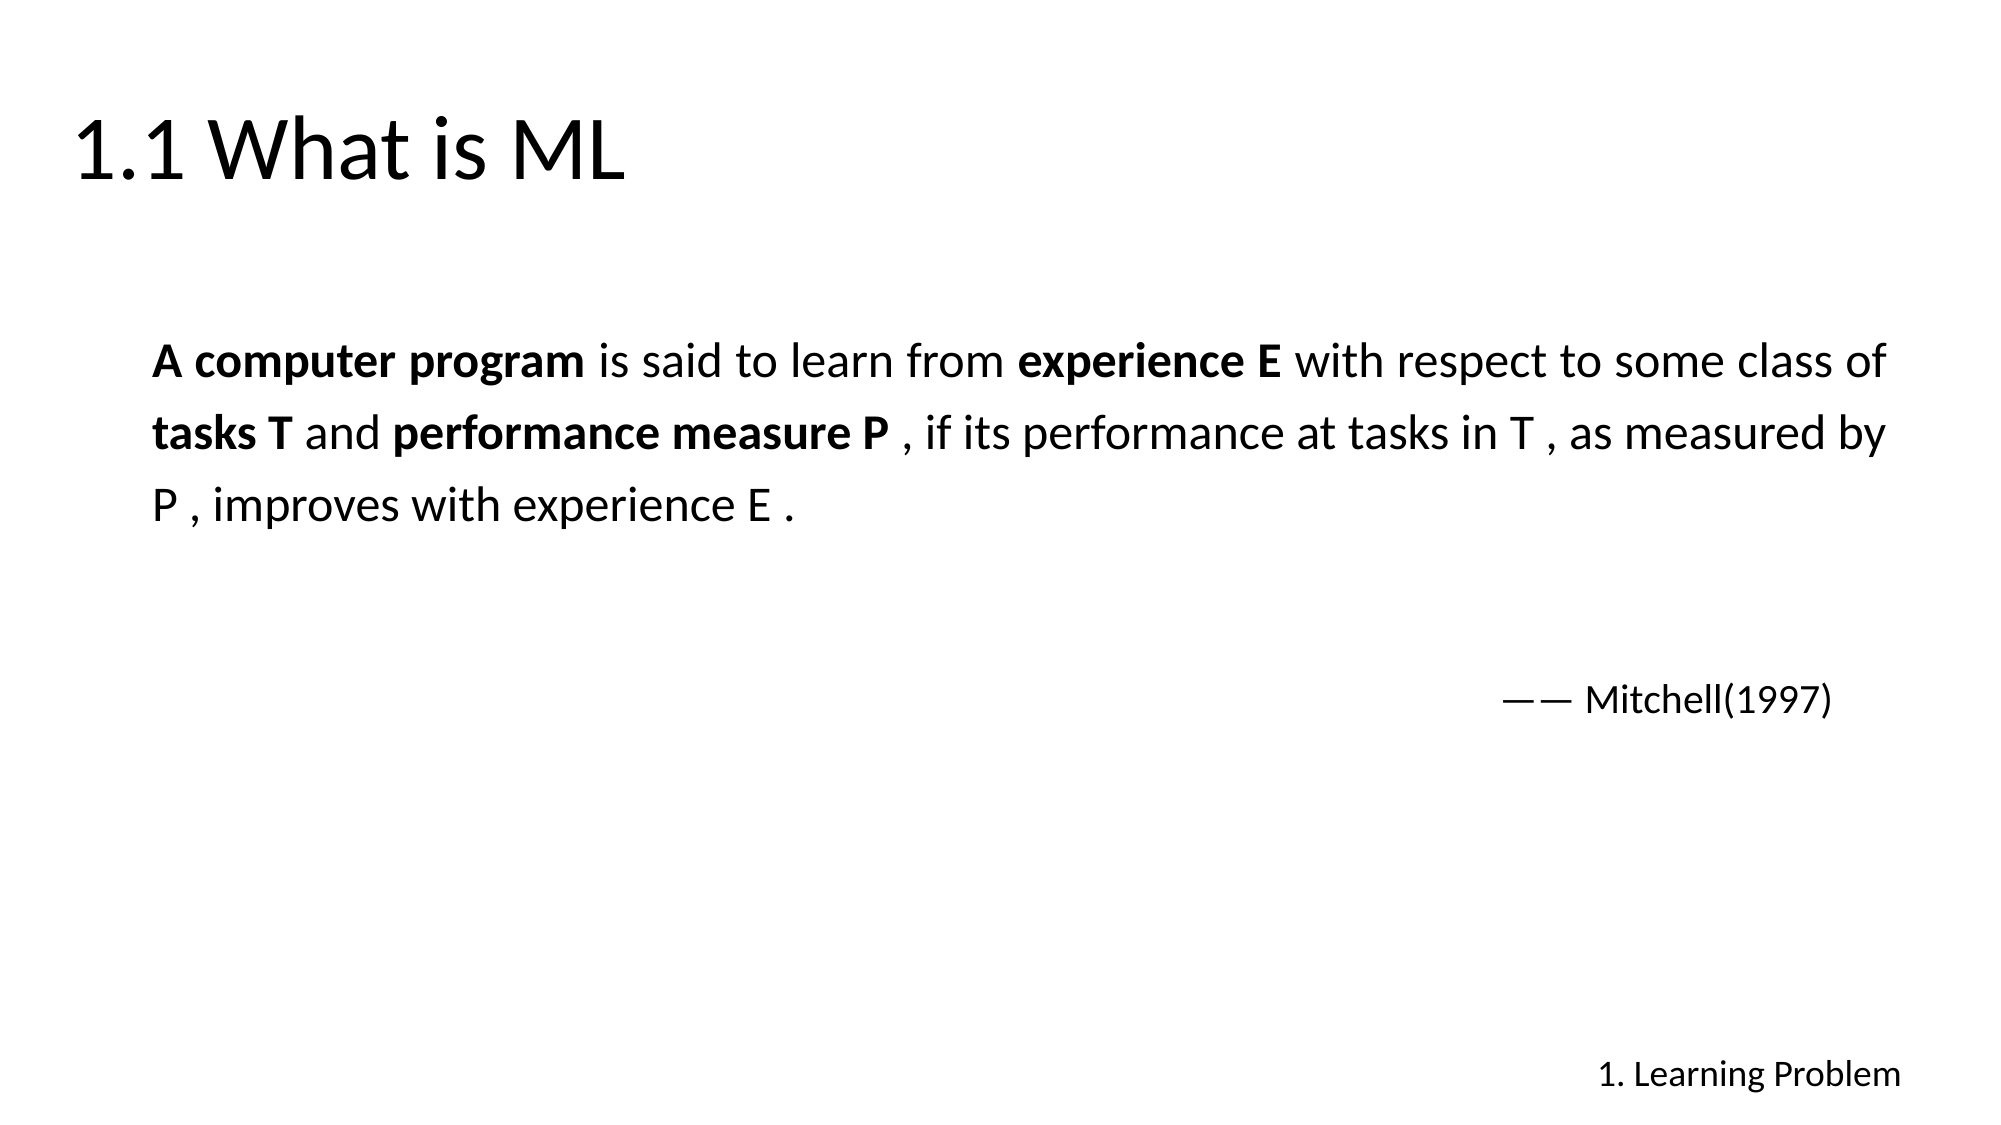

# 1.1 What is ML
A computer program is said to learn from experience E with respect to some class of tasks T and performance measure P , if its performance at tasks in T , as measured by P , improves with experience E .
—— Mitchell(1997)
1. Learning Problem